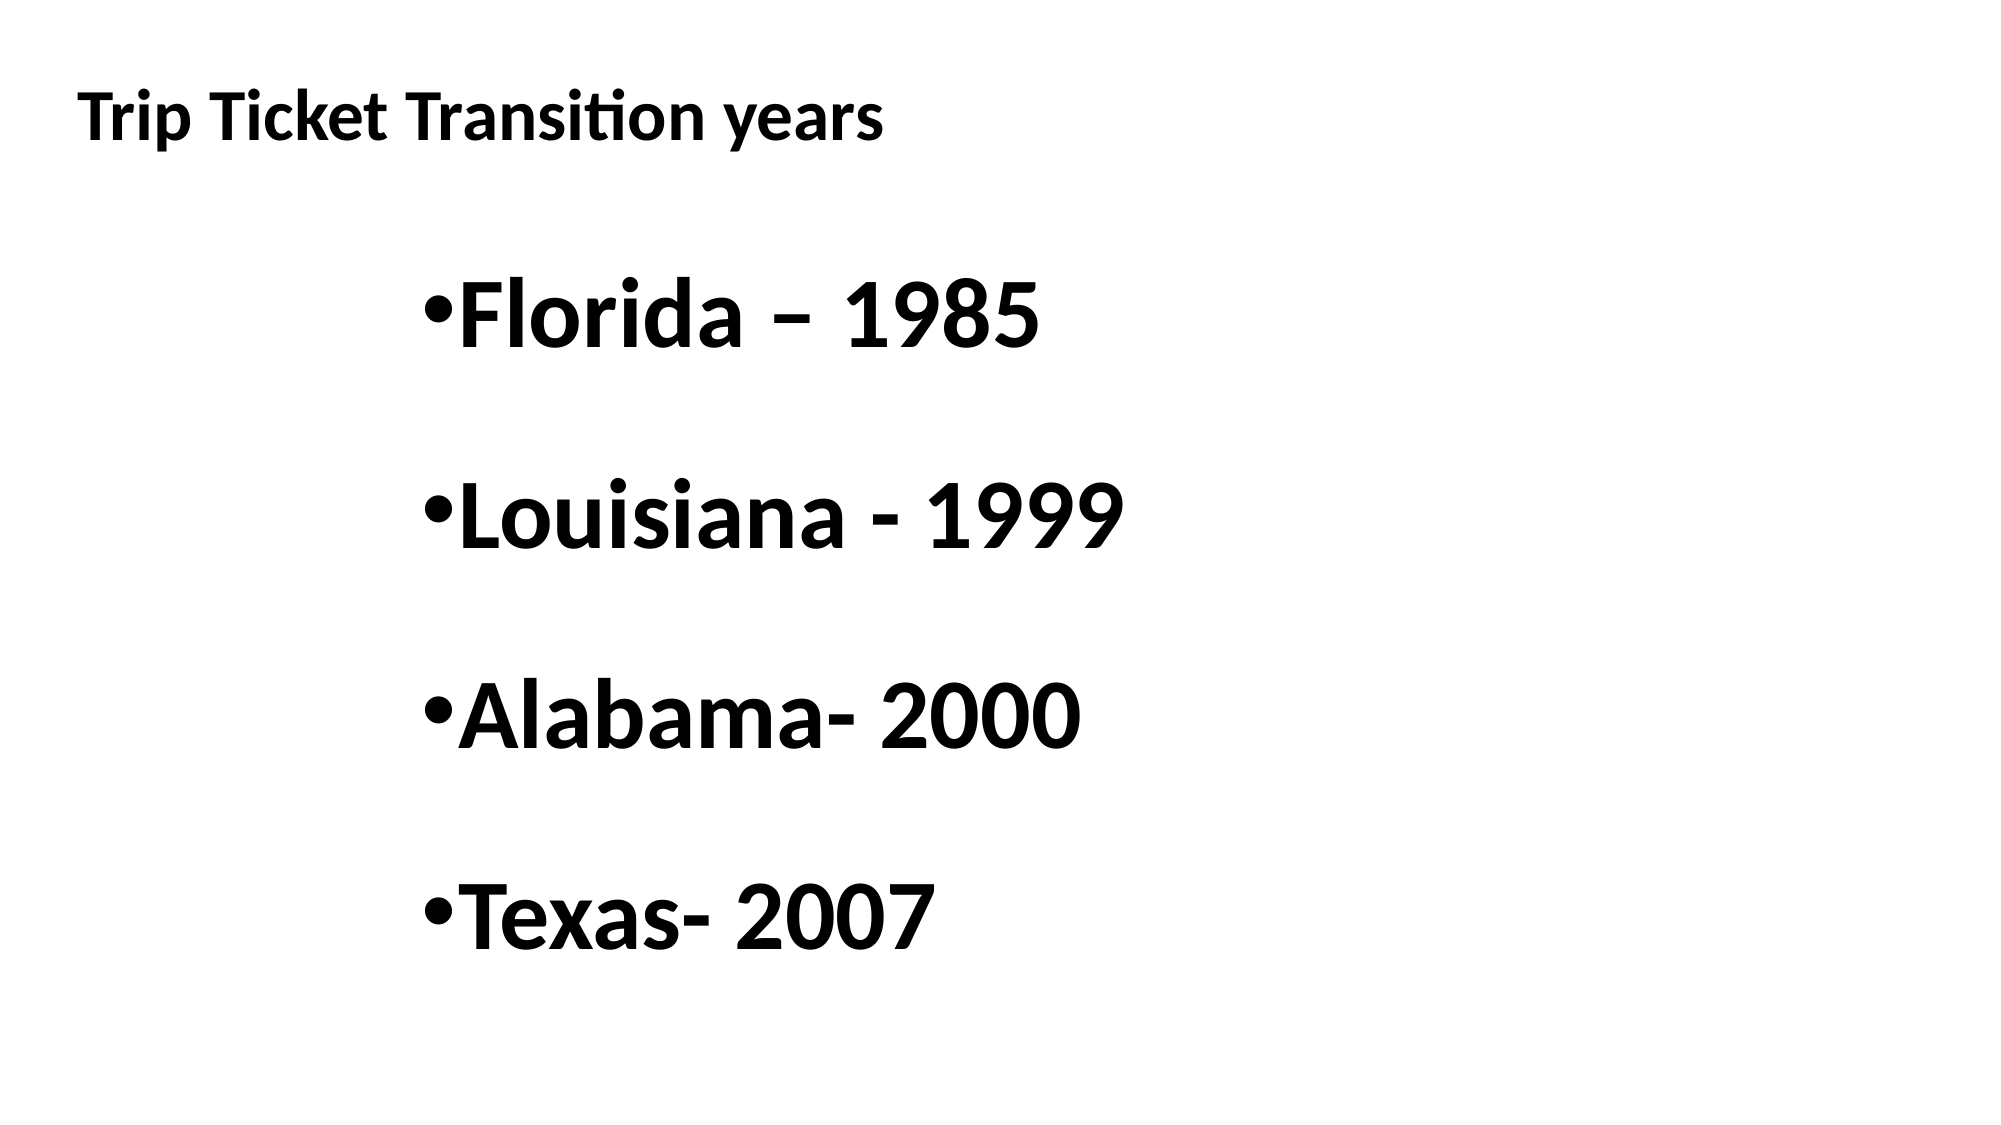

Trip Ticket Transition years
Florida – 1985
Louisiana - 1999
Alabama- 2000
Texas- 2007